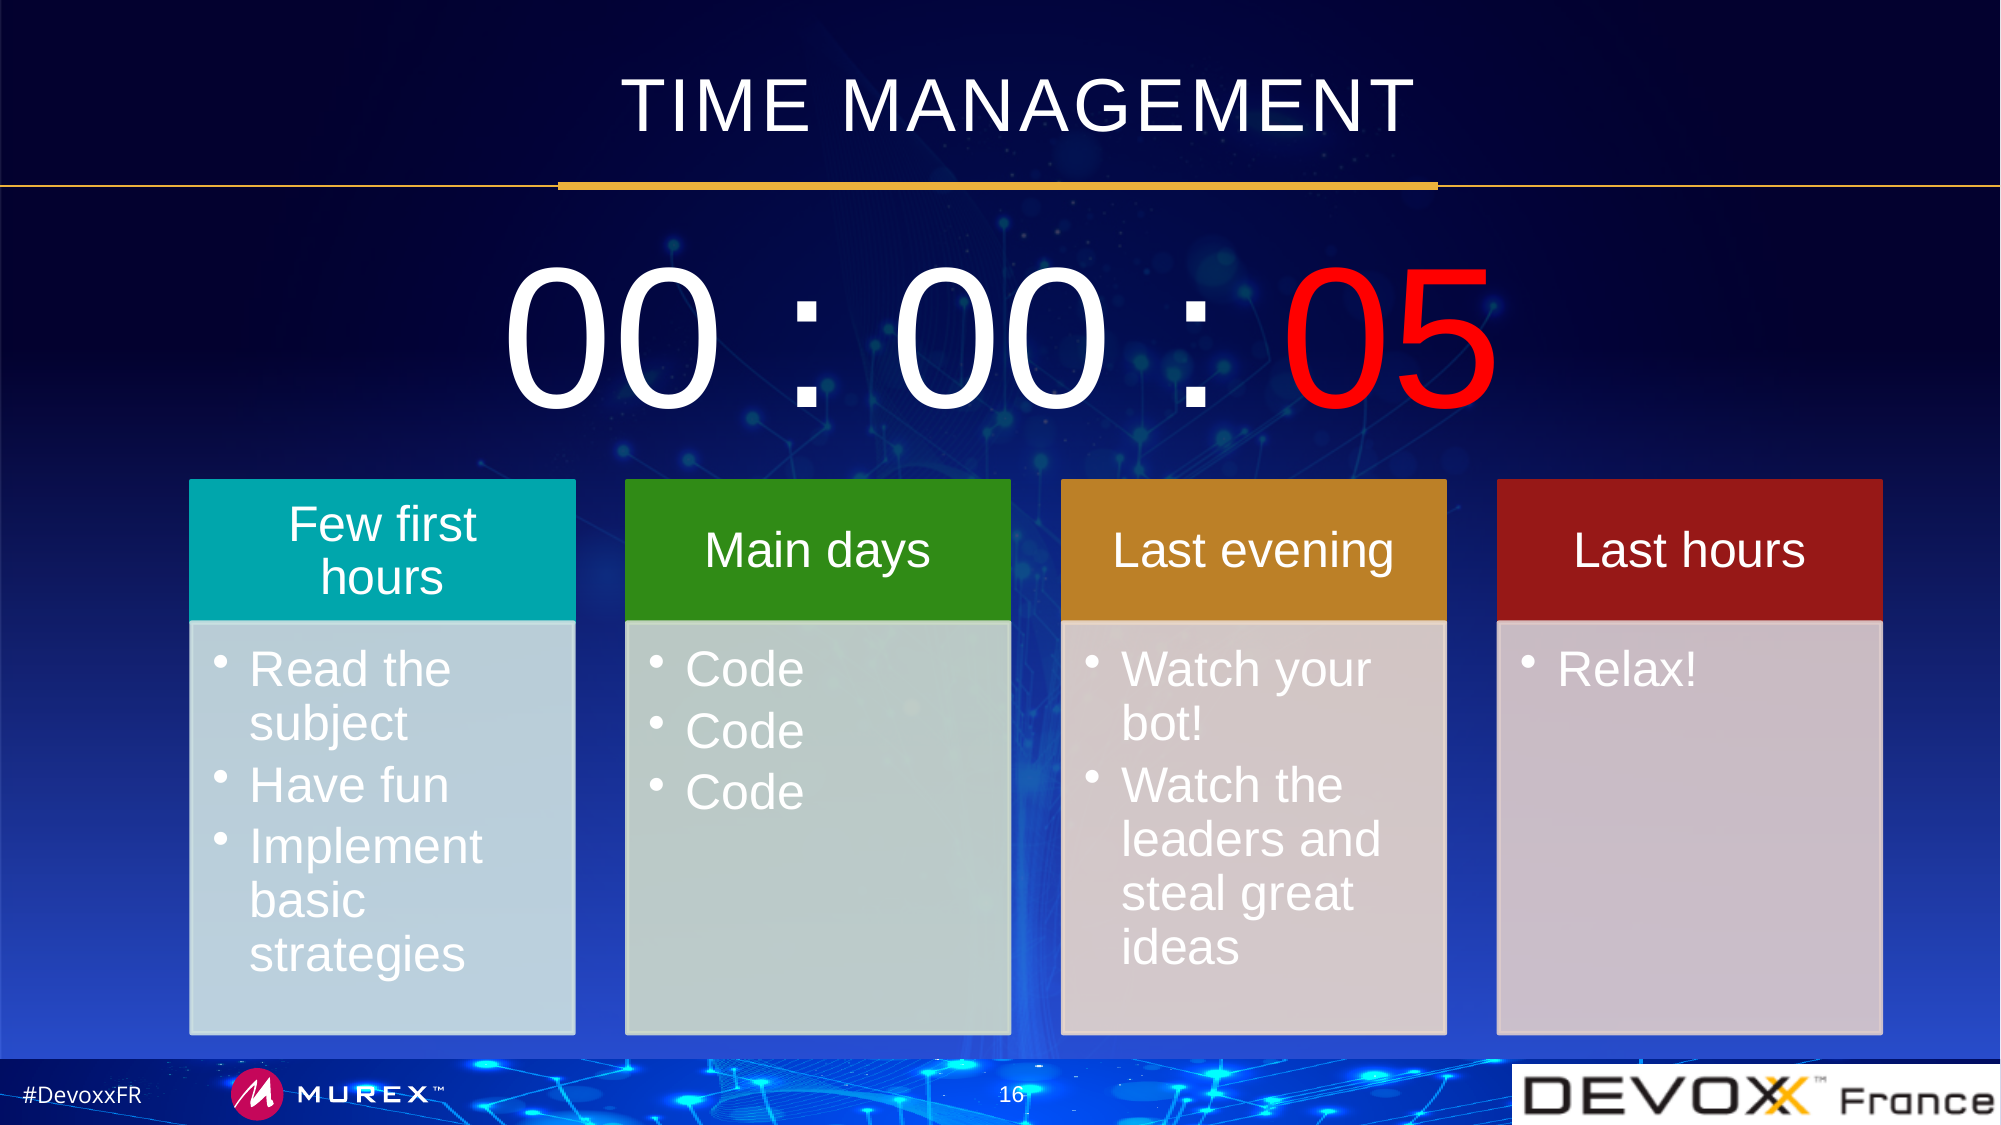

# TIME MANAGEMENT
00 : 00 : 05
Few first hours
Read the subject
Have fun
Implement basic strategies
Main days
Code
Code
Code
Last evening
Watch your bot!
Watch the leaders and steal great ideas
Last hours
Relax!